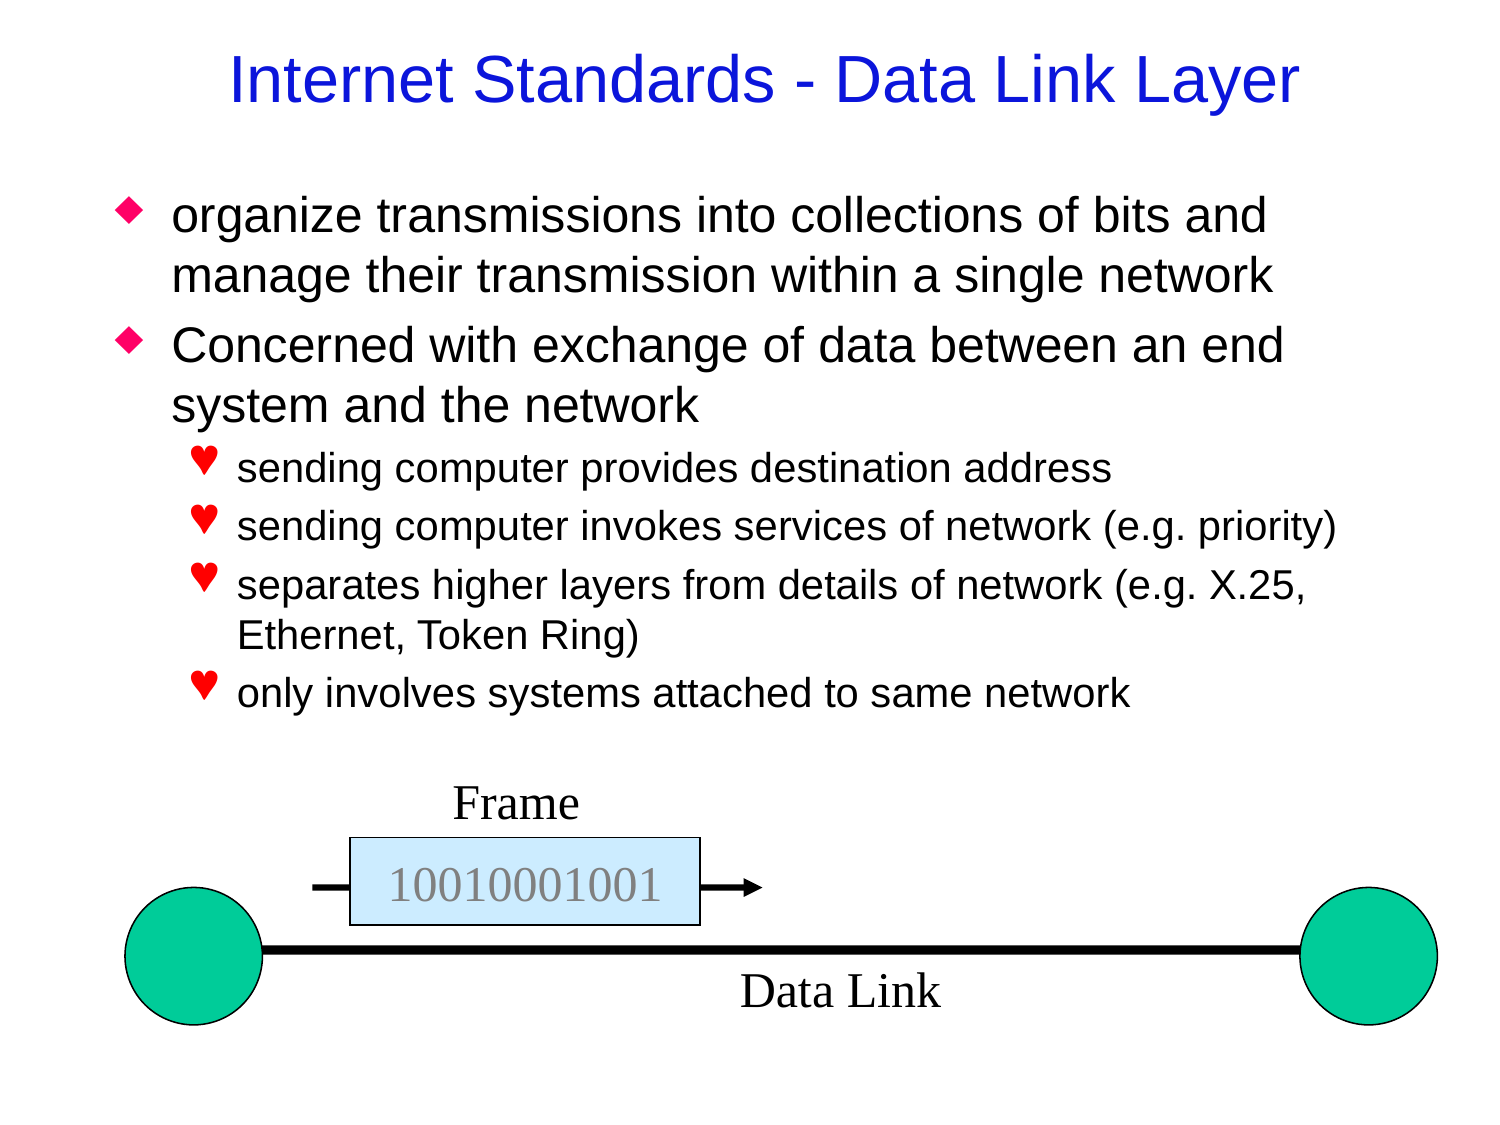

# Internet Standards - Data Link Layer
organize transmissions into collections of bits and manage their transmission within a single network
Concerned with exchange of data between an end system and the network
sending computer provides destination address
sending computer invokes services of network (e.g. priority)
separates higher layers from details of network (e.g. X.25, Ethernet, Token Ring)
only involves systems attached to same network
Frame
10010001001

Data Link